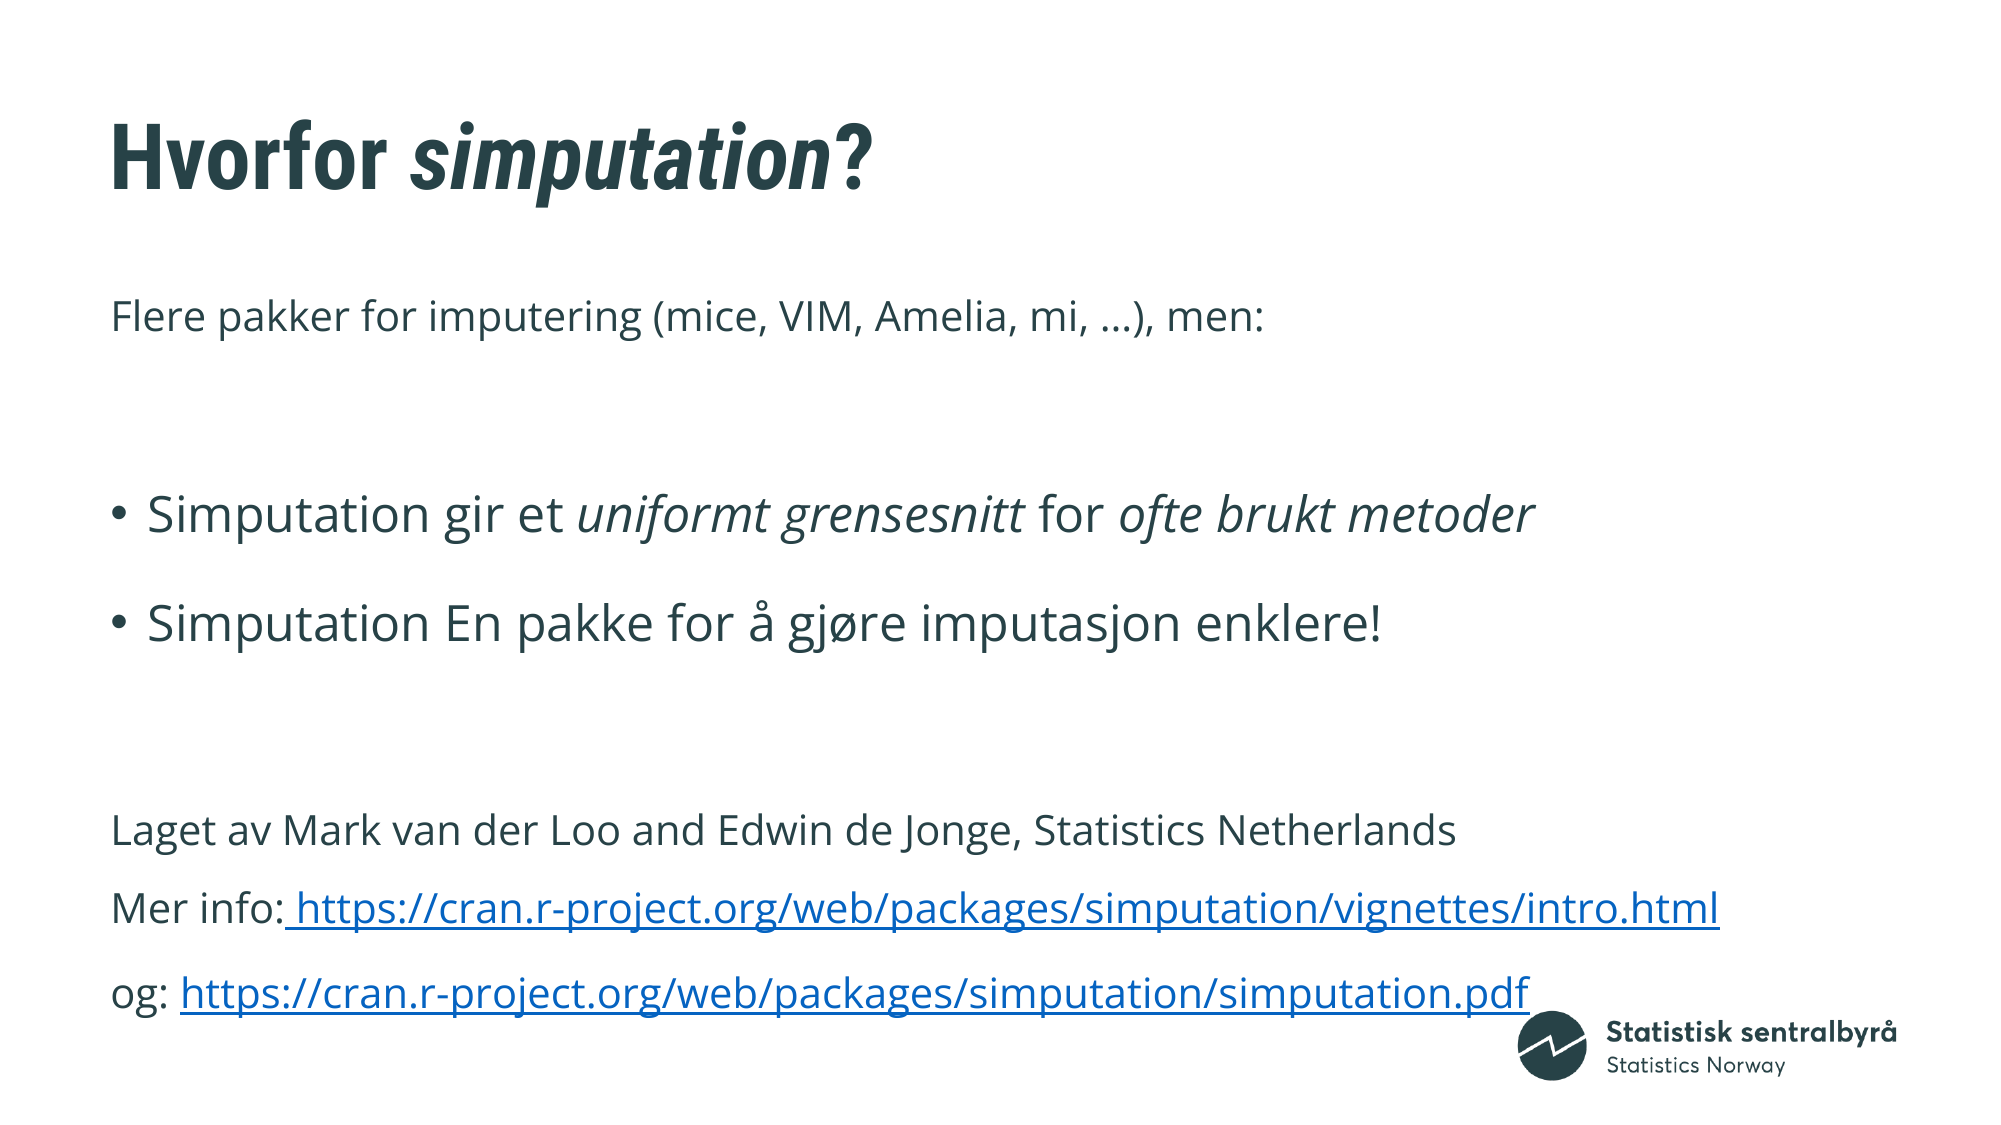

# Hvorfor simputation?
Flere pakker for imputering (mice, VIM, Amelia, mi, …), men:

Simputation gir et uniformt grensesnitt for ofte brukt metoder
Simputation En pakke for å gjøre imputasjon enklere!

Laget av Mark van der Loo and Edwin de Jonge, Statistics Netherlands
Mer info: https://cran.r-project.org/web/packages/simputation/vignettes/intro.html
og: https://cran.r-project.org/web/packages/simputation/simputation.pdf